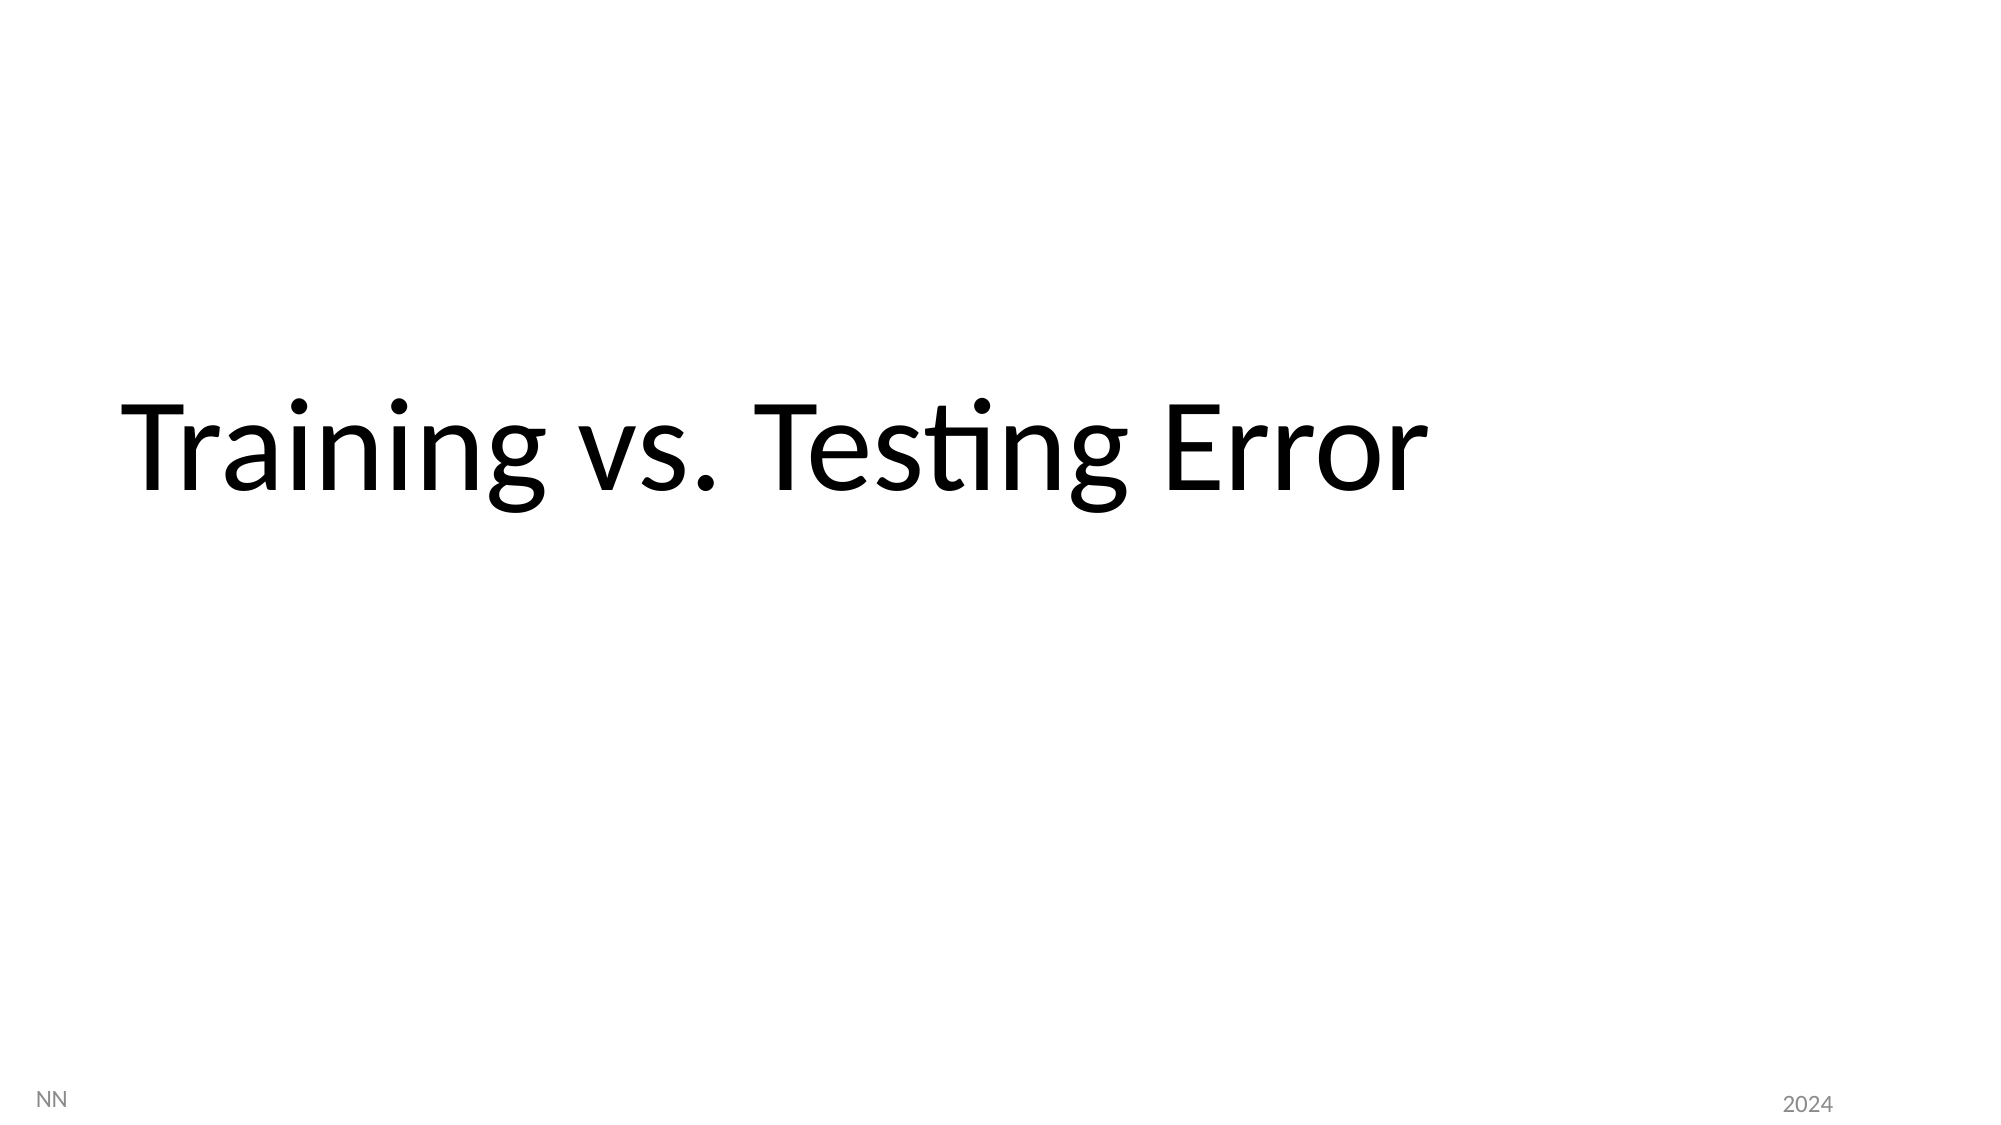

# Training vs. Testing Error
52
NN
2024
NN